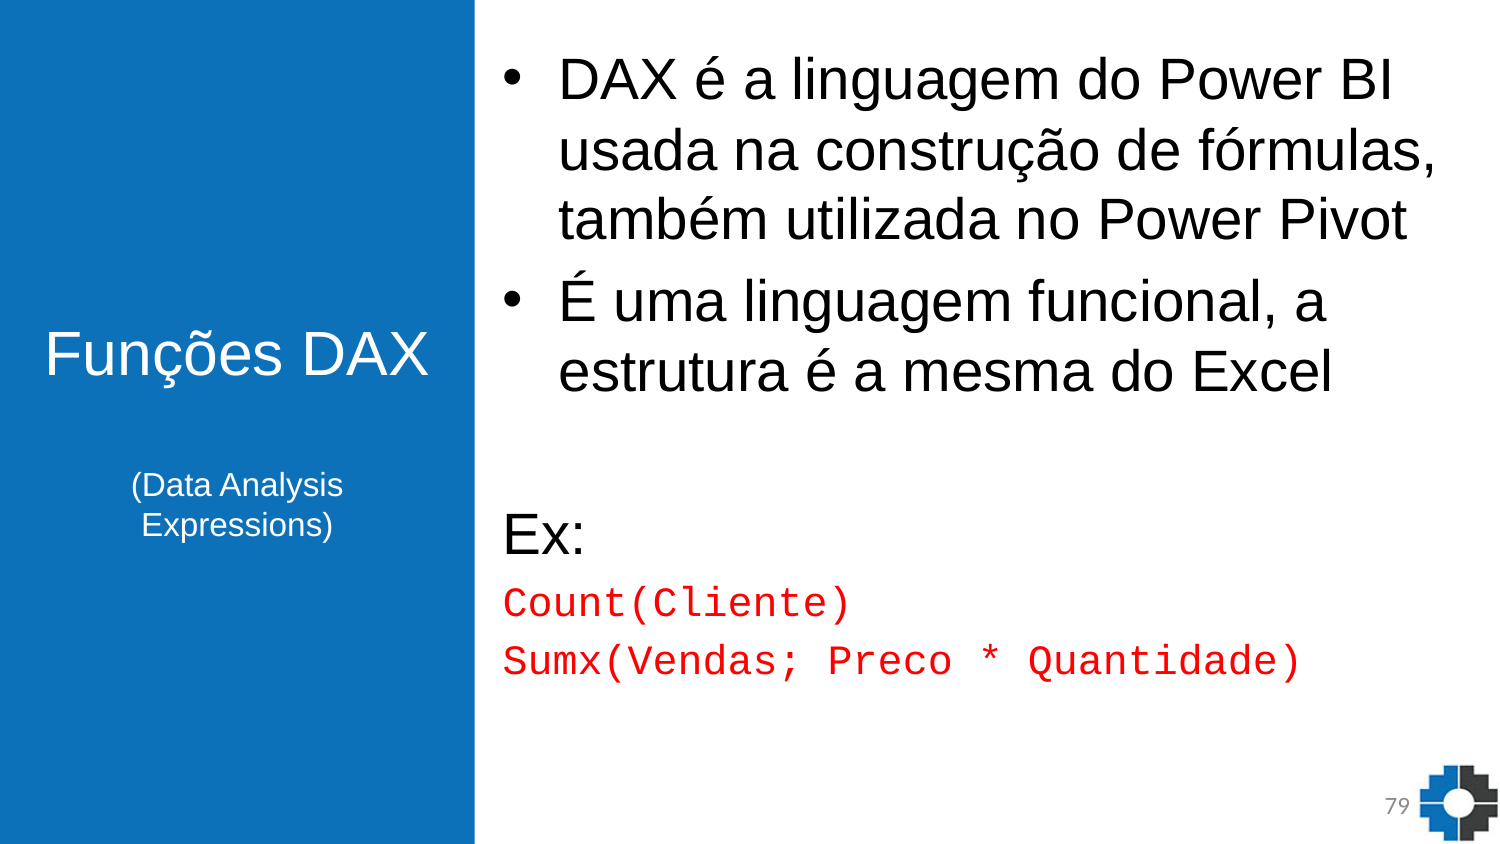

# Funções DAX (Data Analysis Expressions)
DAX é a linguagem do Power BI usada na construção de fórmulas, também utilizada no Power Pivot
É uma linguagem funcional, a estrutura é a mesma do Excel

Ex:
Count(Cliente)
Sumx(Vendas; Preco * Quantidade)
79